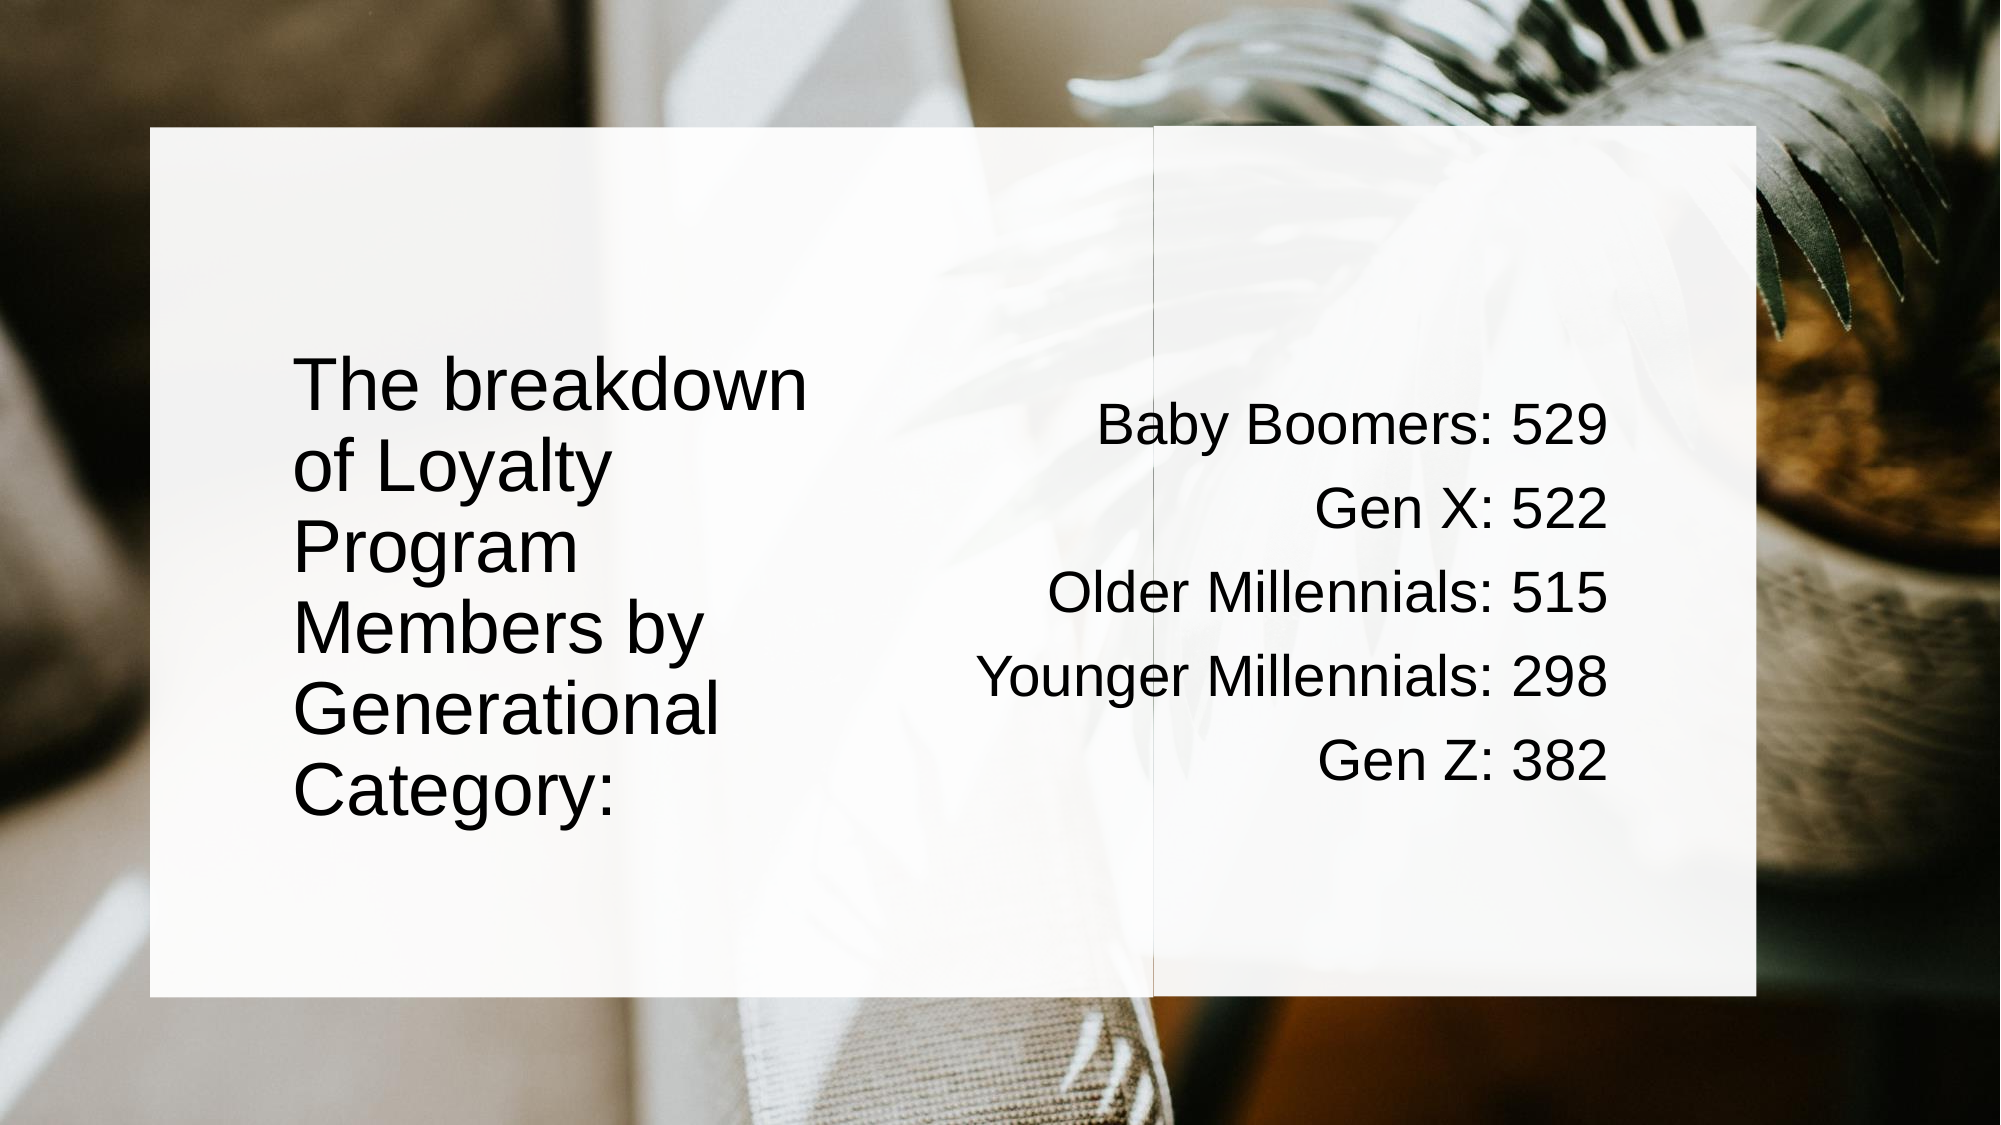

# The breakdown of Loyalty Program Members by Generational Category:
Baby Boomers: 529
Gen X: 522
Older Millennials: 515
Younger Millennials: 298
Gen Z: 382